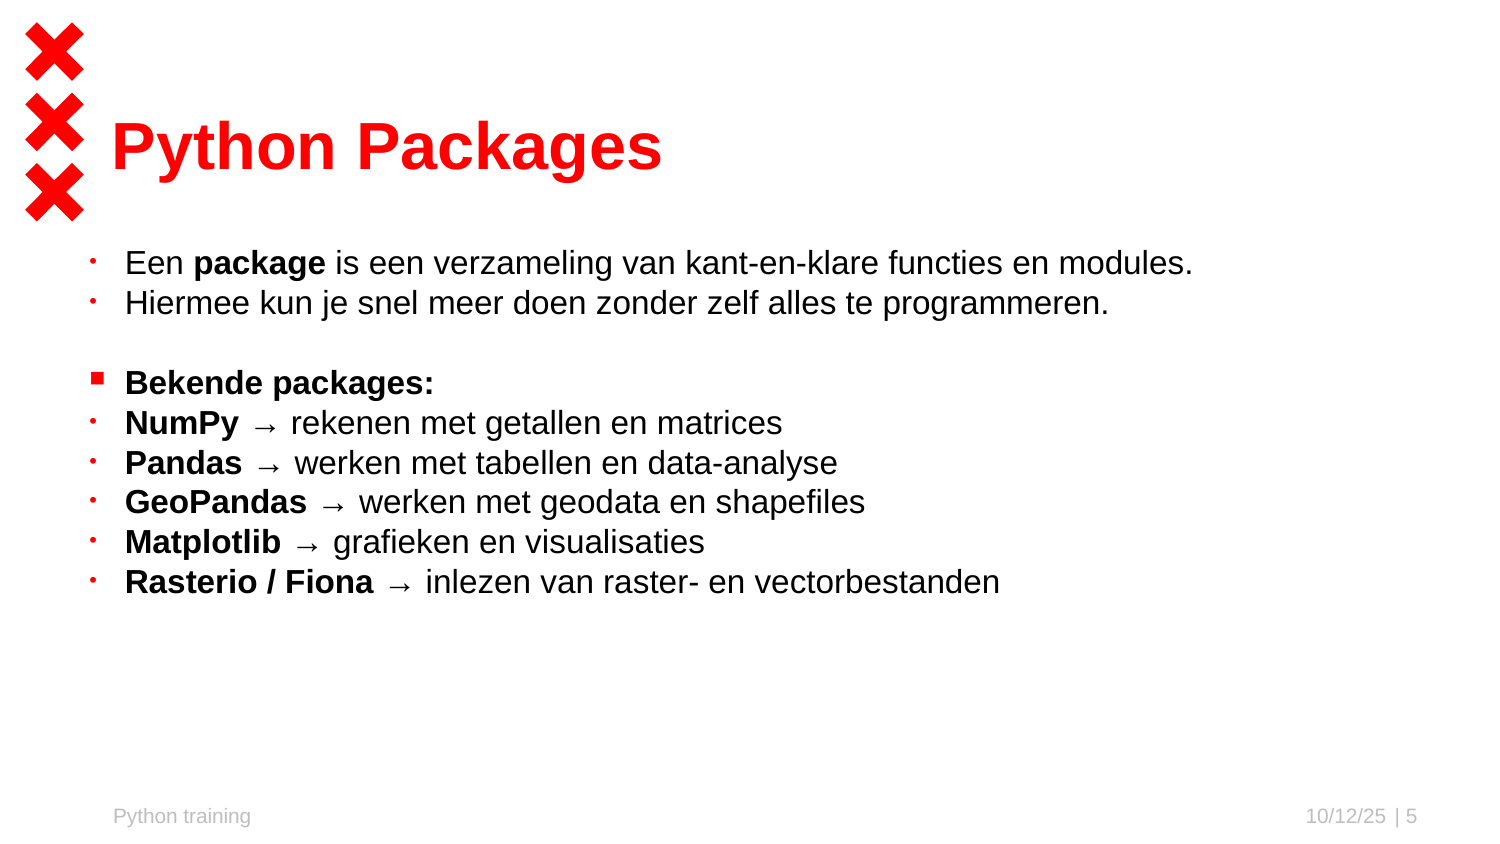

Python Packages
Een package is een verzameling van kant-en-klare functies en modules.
Hiermee kun je snel meer doen zonder zelf alles te programmeren.

Bekende packages:
NumPy → rekenen met getallen en matrices
Pandas → werken met tabellen en data-analyse
GeoPandas → werken met geodata en shapefiles
Matplotlib → grafieken en visualisaties
Rasterio / Fiona → inlezen van raster- en vectorbestanden
Python training
10/12/25
| 5